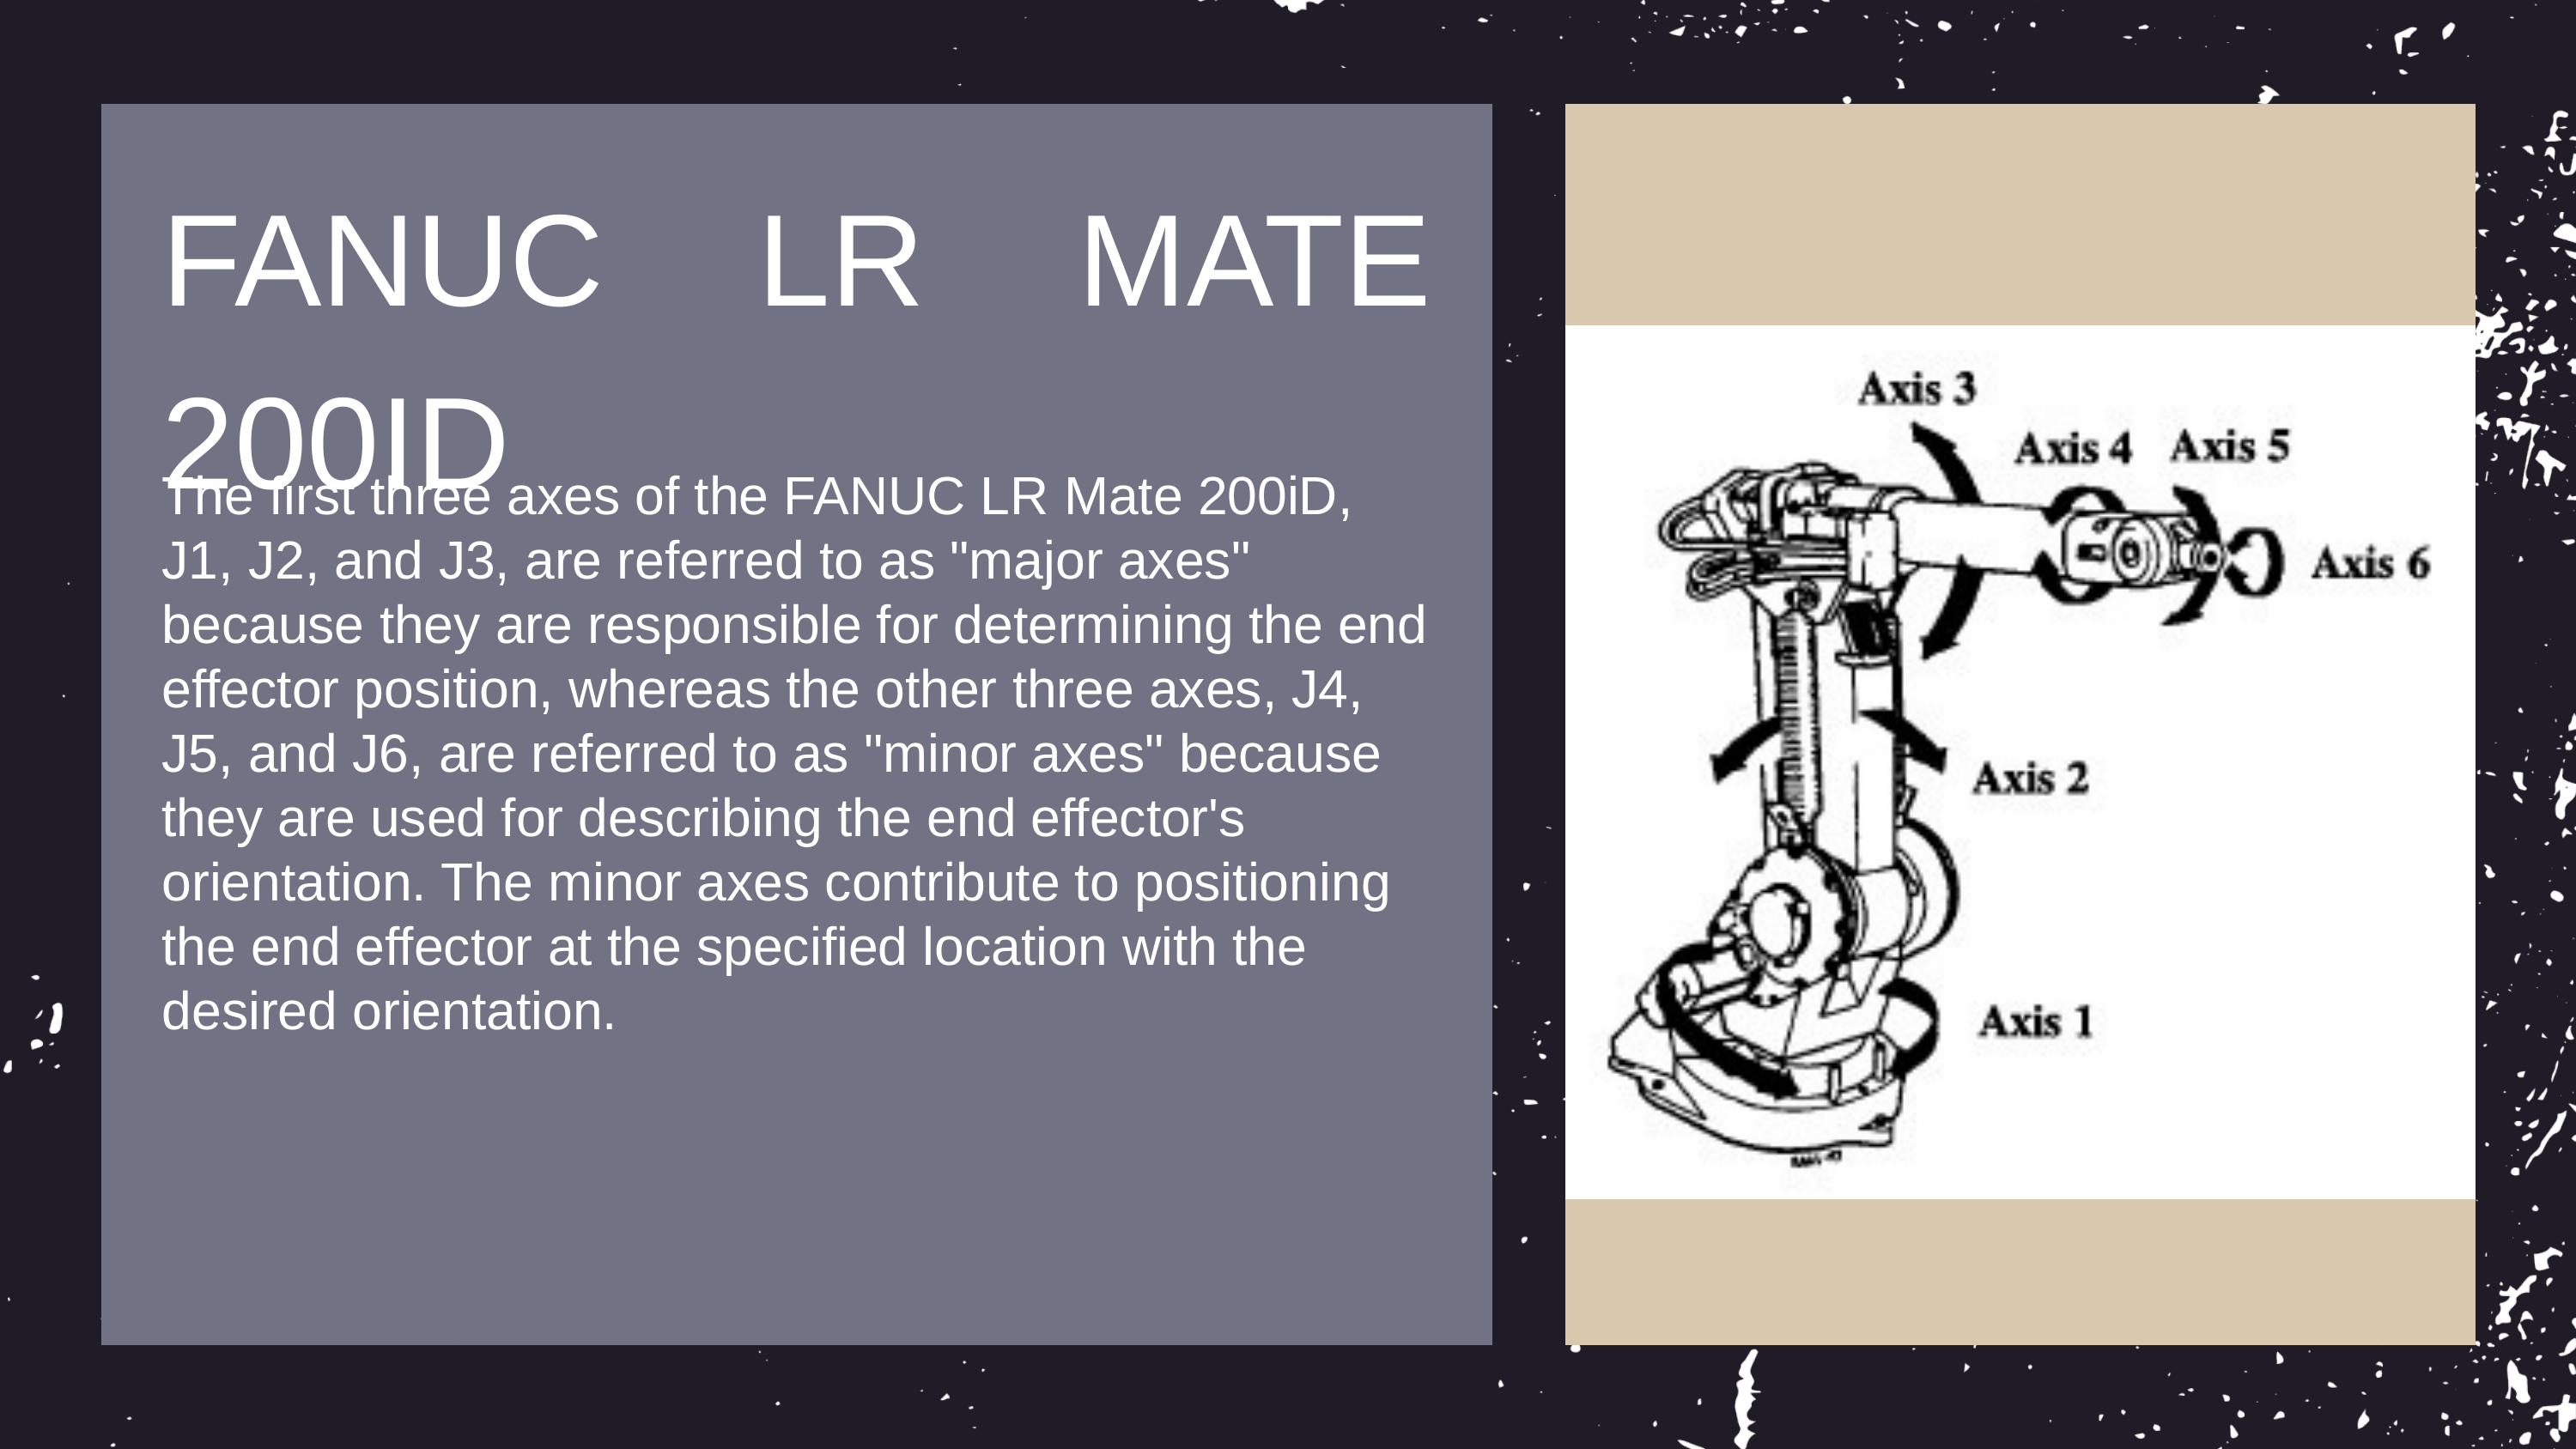

FANUC LR MATE 200ID

The first three axes of the FANUC LR Mate 200iD, J1, J2, and J3, are referred to as "major axes" because they are responsible for determining the end effector position, whereas the other three axes, J4, J5, and J6, are referred to as "minor axes" because they are used for describing the end effector's orientation. The minor axes contribute to positioning the end effector at the specified location with the desired orientation.